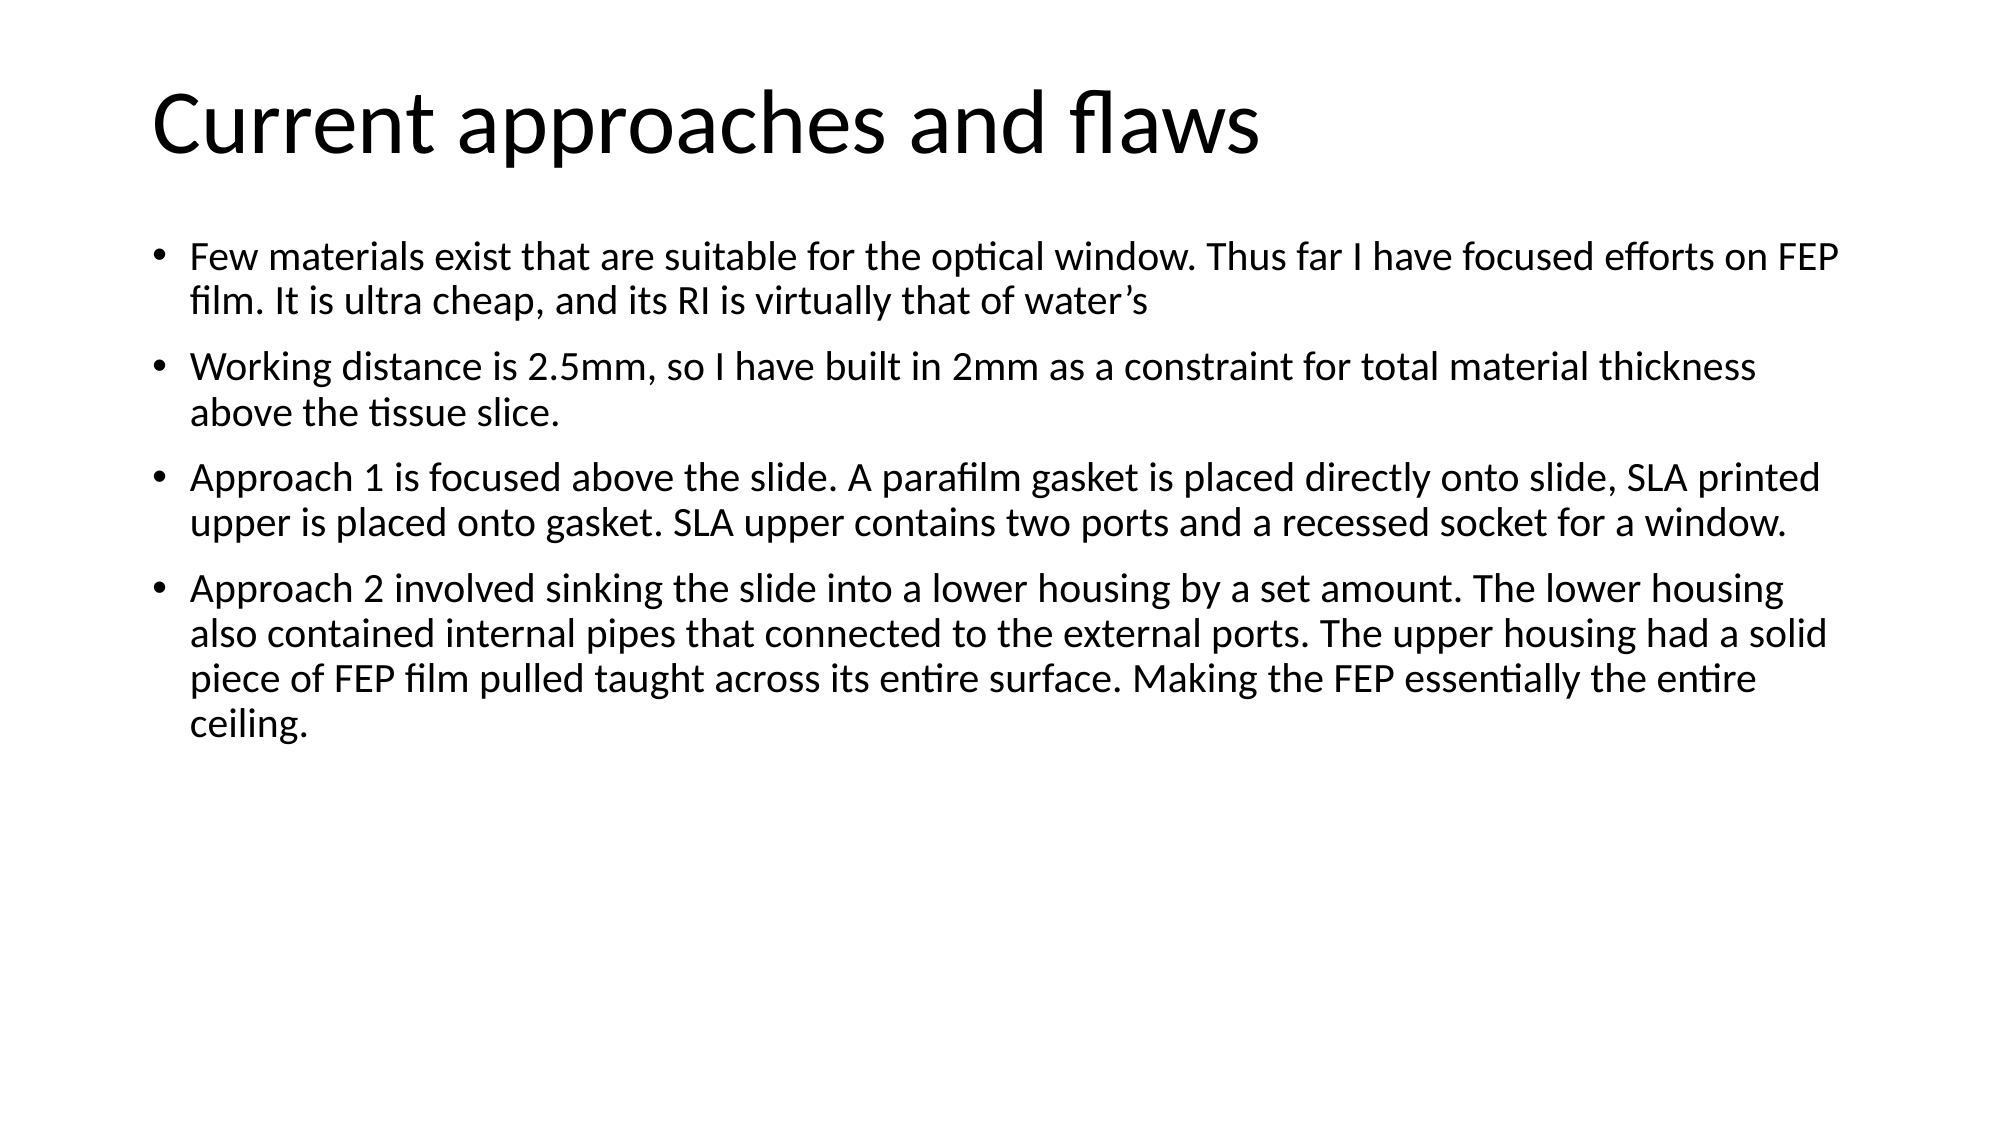

# Current approaches and flaws
Few materials exist that are suitable for the optical window. Thus far I have focused efforts on FEP film. It is ultra cheap, and its RI is virtually that of water’s
Working distance is 2.5mm, so I have built in 2mm as a constraint for total material thickness above the tissue slice.
Approach 1 is focused above the slide. A parafilm gasket is placed directly onto slide, SLA printed upper is placed onto gasket. SLA upper contains two ports and a recessed socket for a window.
Approach 2 involved sinking the slide into a lower housing by a set amount. The lower housing also contained internal pipes that connected to the external ports. The upper housing had a solid piece of FEP film pulled taught across its entire surface. Making the FEP essentially the entire ceiling.